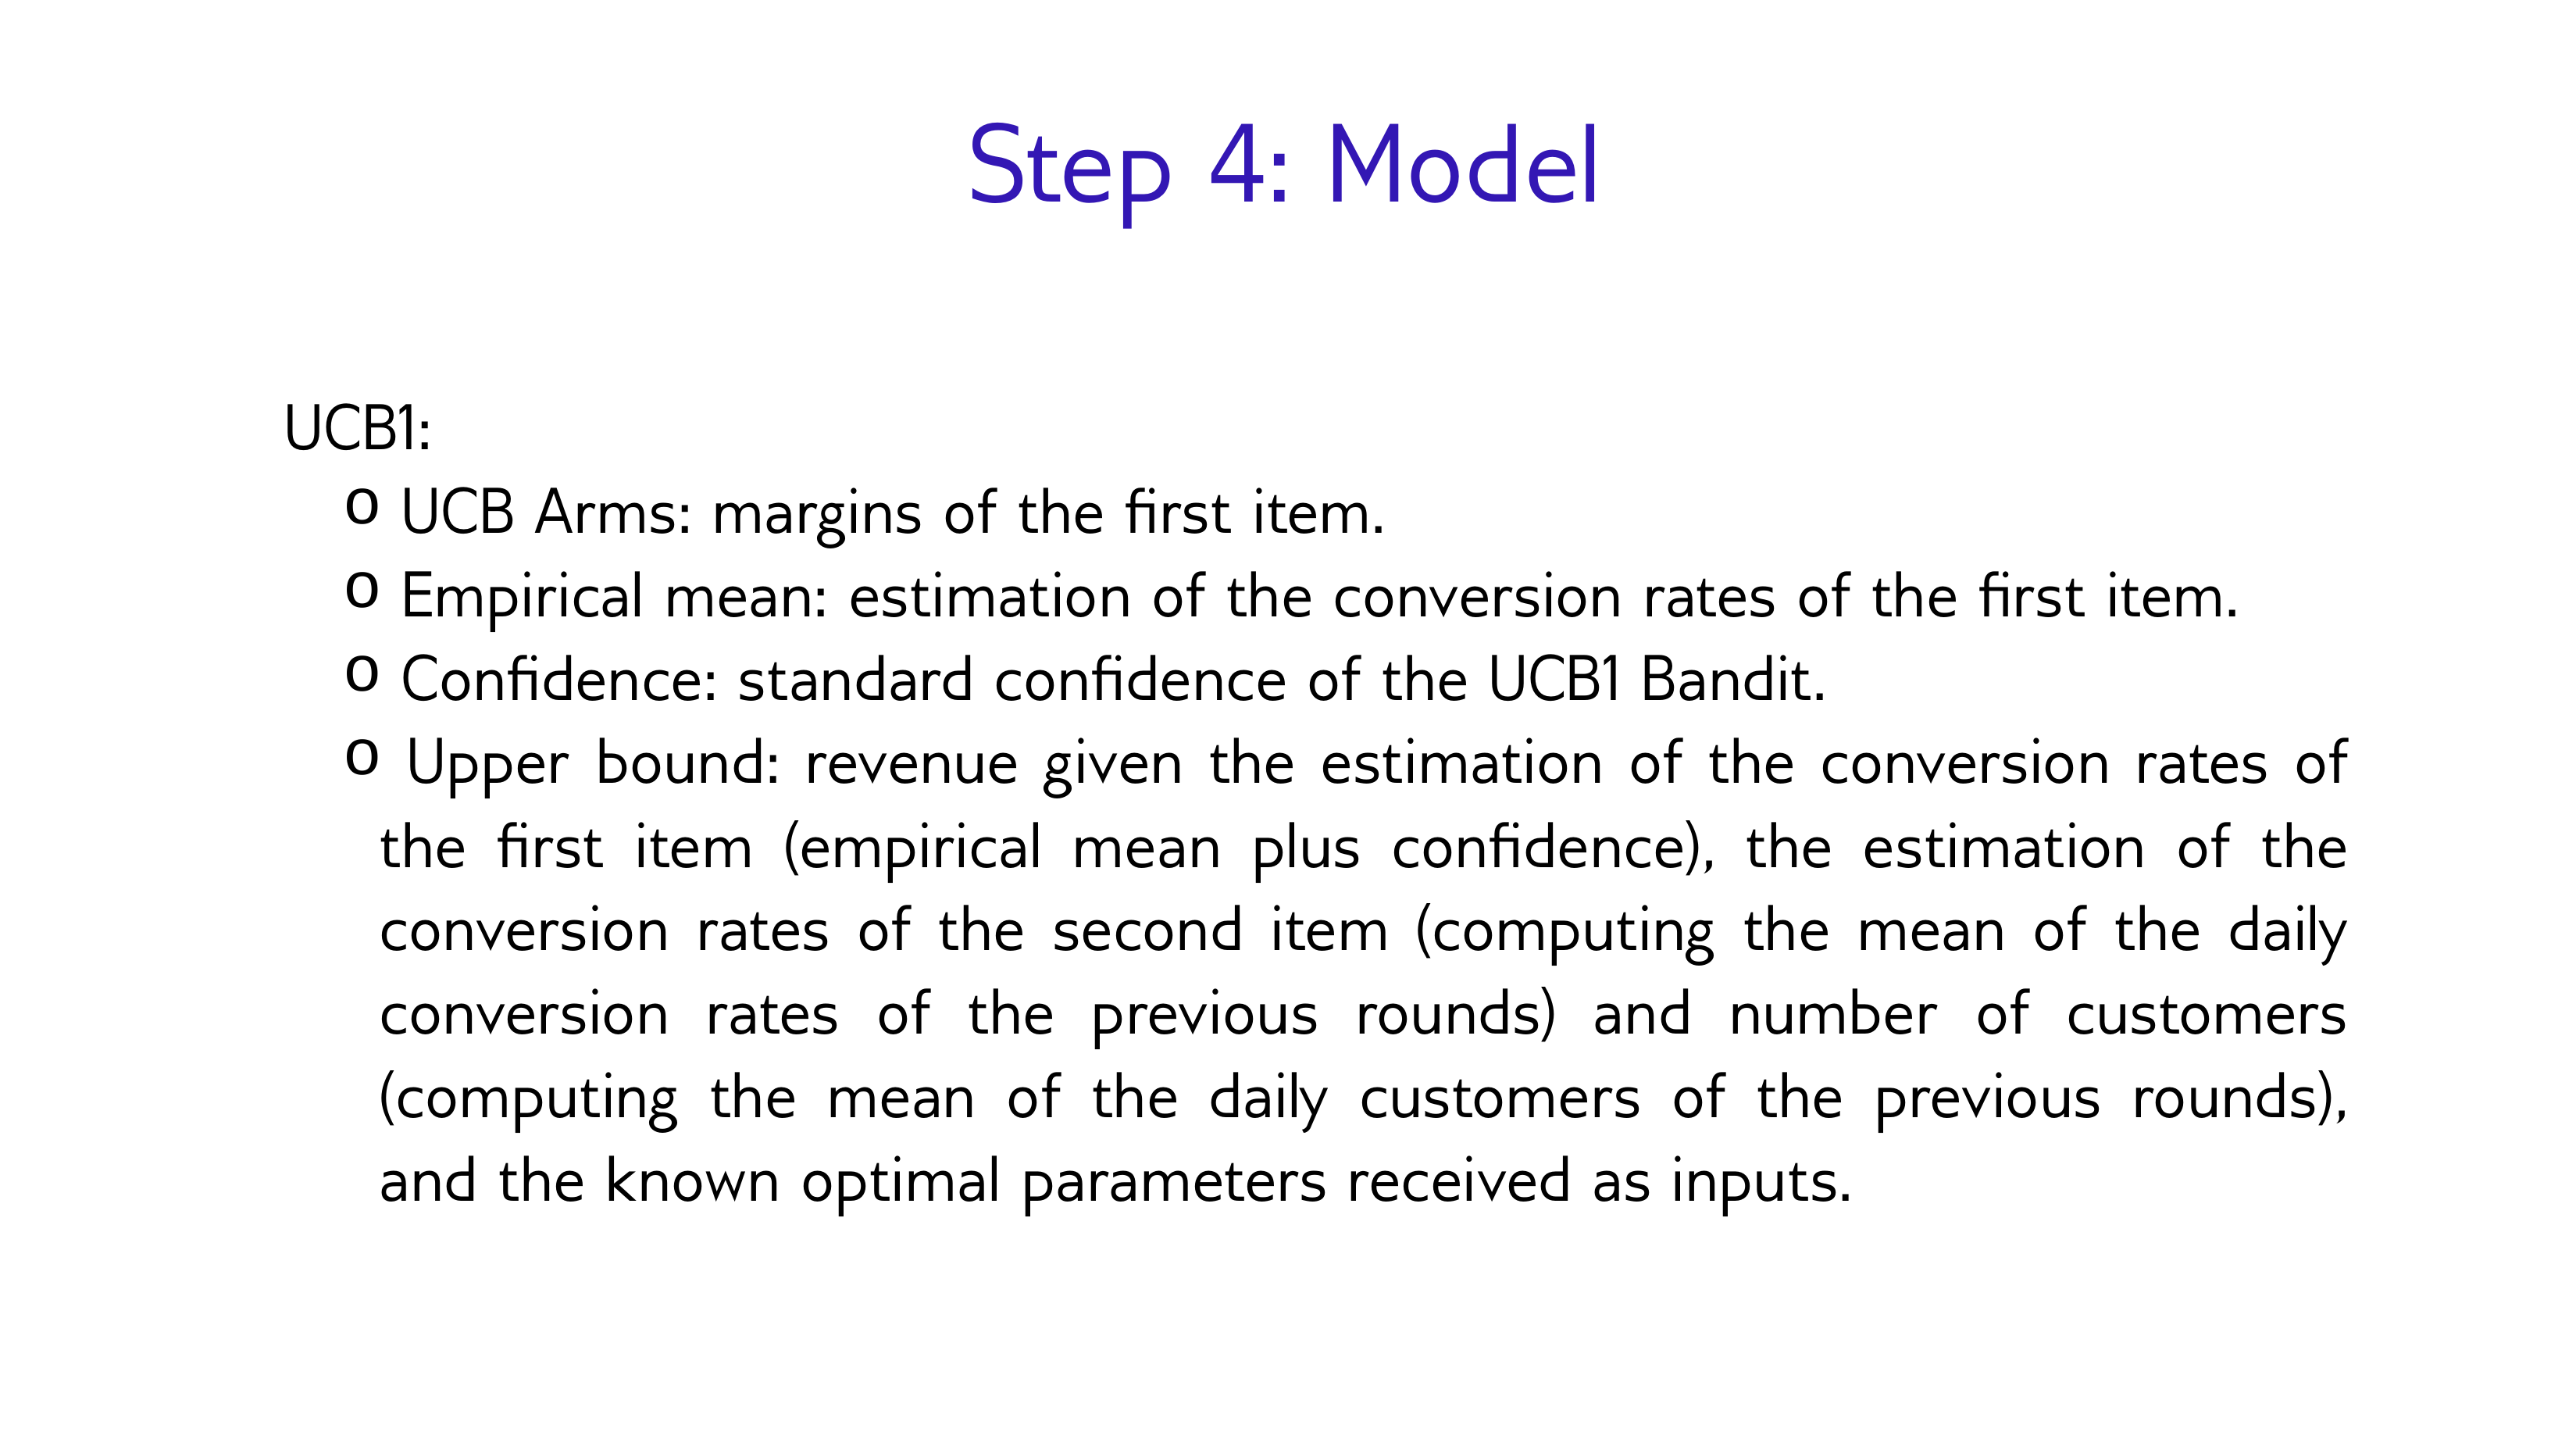

# Step 4: Model
UCB1:
 UCB Arms: margins of the first item.
 Empirical mean: estimation of the conversion rates of the first item.
 Confidence: standard confidence of the UCB1 Bandit.
 Upper bound: revenue given the estimation of the conversion rates of the first item (empirical mean plus confidence), the estimation of the conversion rates of the second item (computing the mean of the daily conversion rates of the previous rounds) and number of customers (computing the mean of the daily customers of the previous rounds), and the known optimal parameters received as inputs.